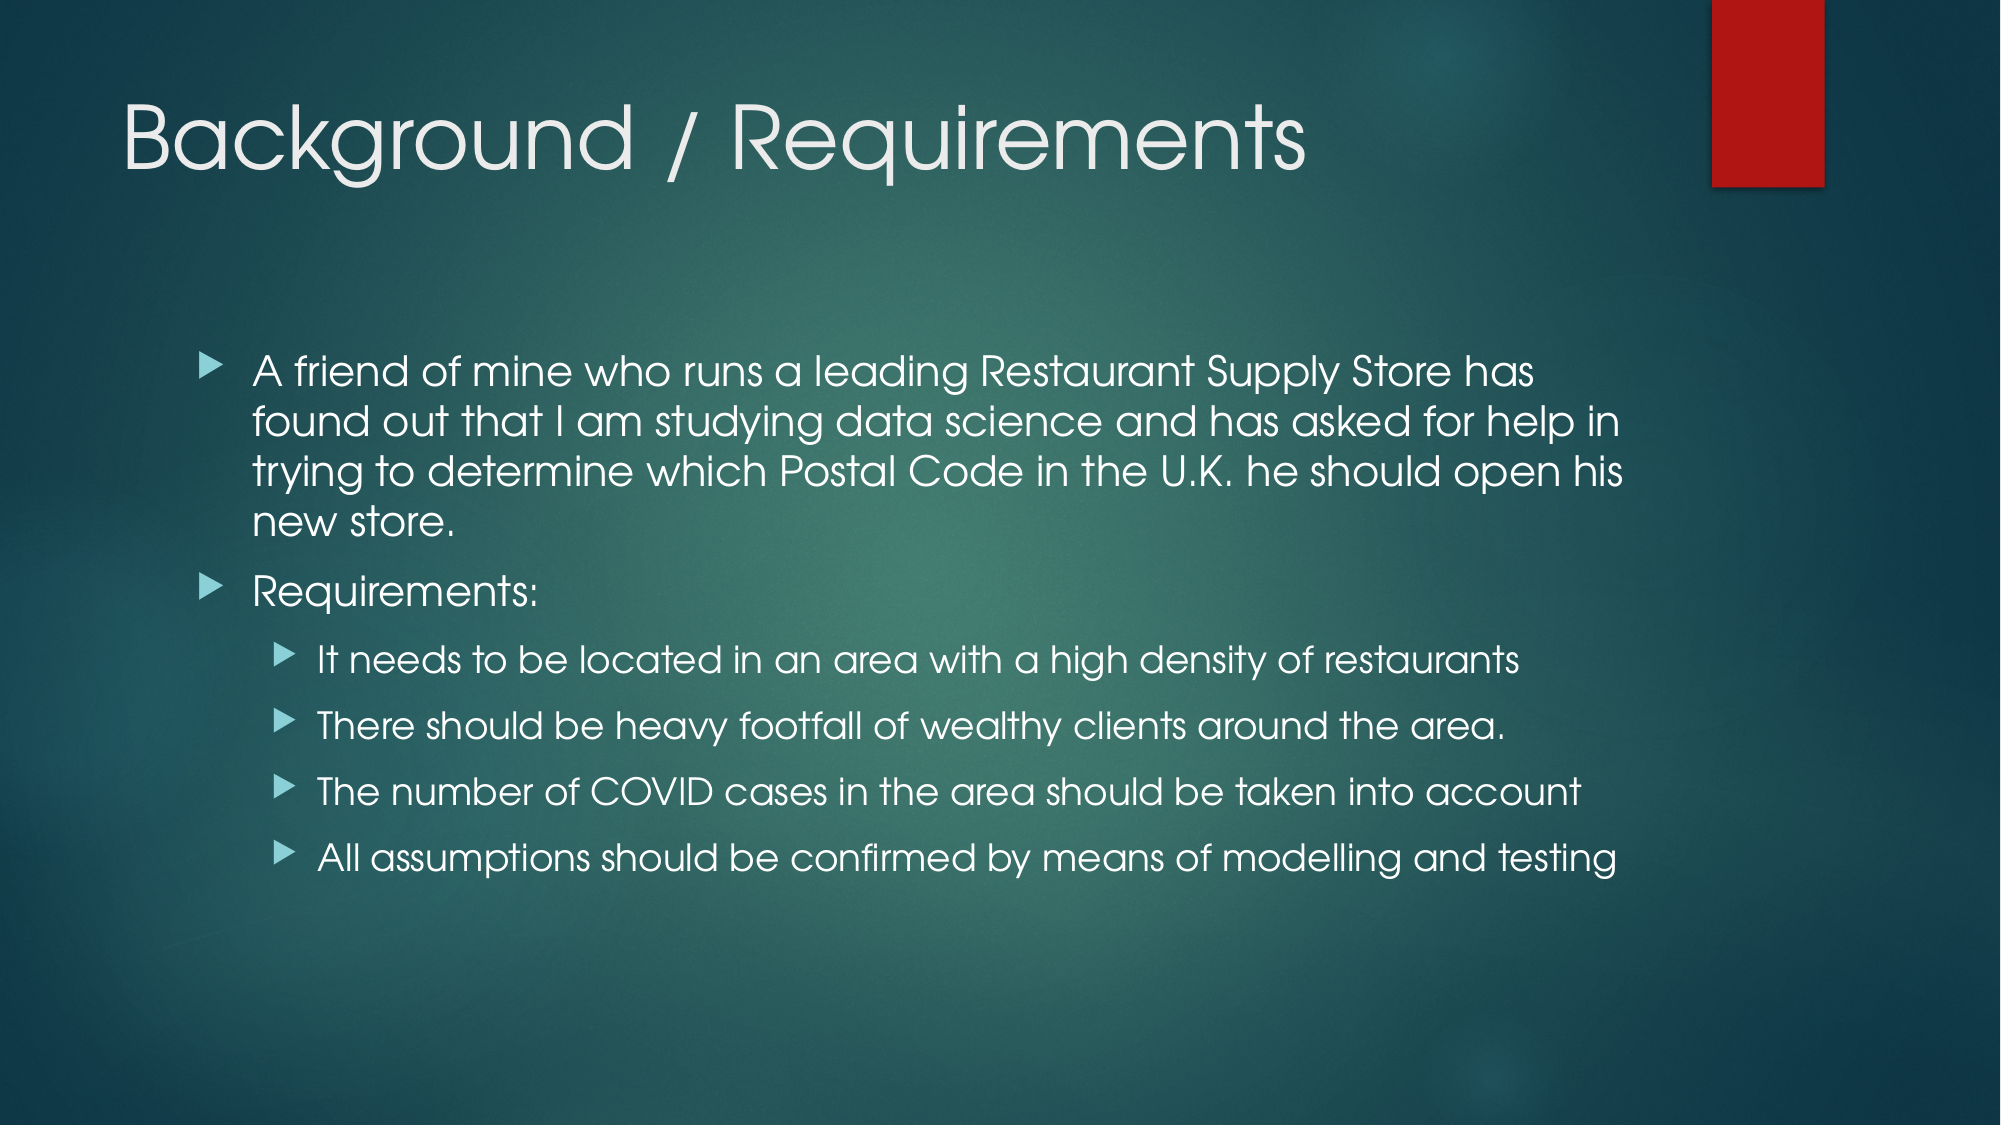

# Background / Requirements
A friend of mine who runs a leading Restaurant Supply Store has found out that I am studying data science and has asked for help in trying to determine which Postal Code in the U.K. he should open his new store.
Requirements:
It needs to be located in an area with a high density of restaurants
There should be heavy footfall of wealthy clients around the area.
The number of COVID cases in the area should be taken into account
All assumptions should be confirmed by means of modelling and testing